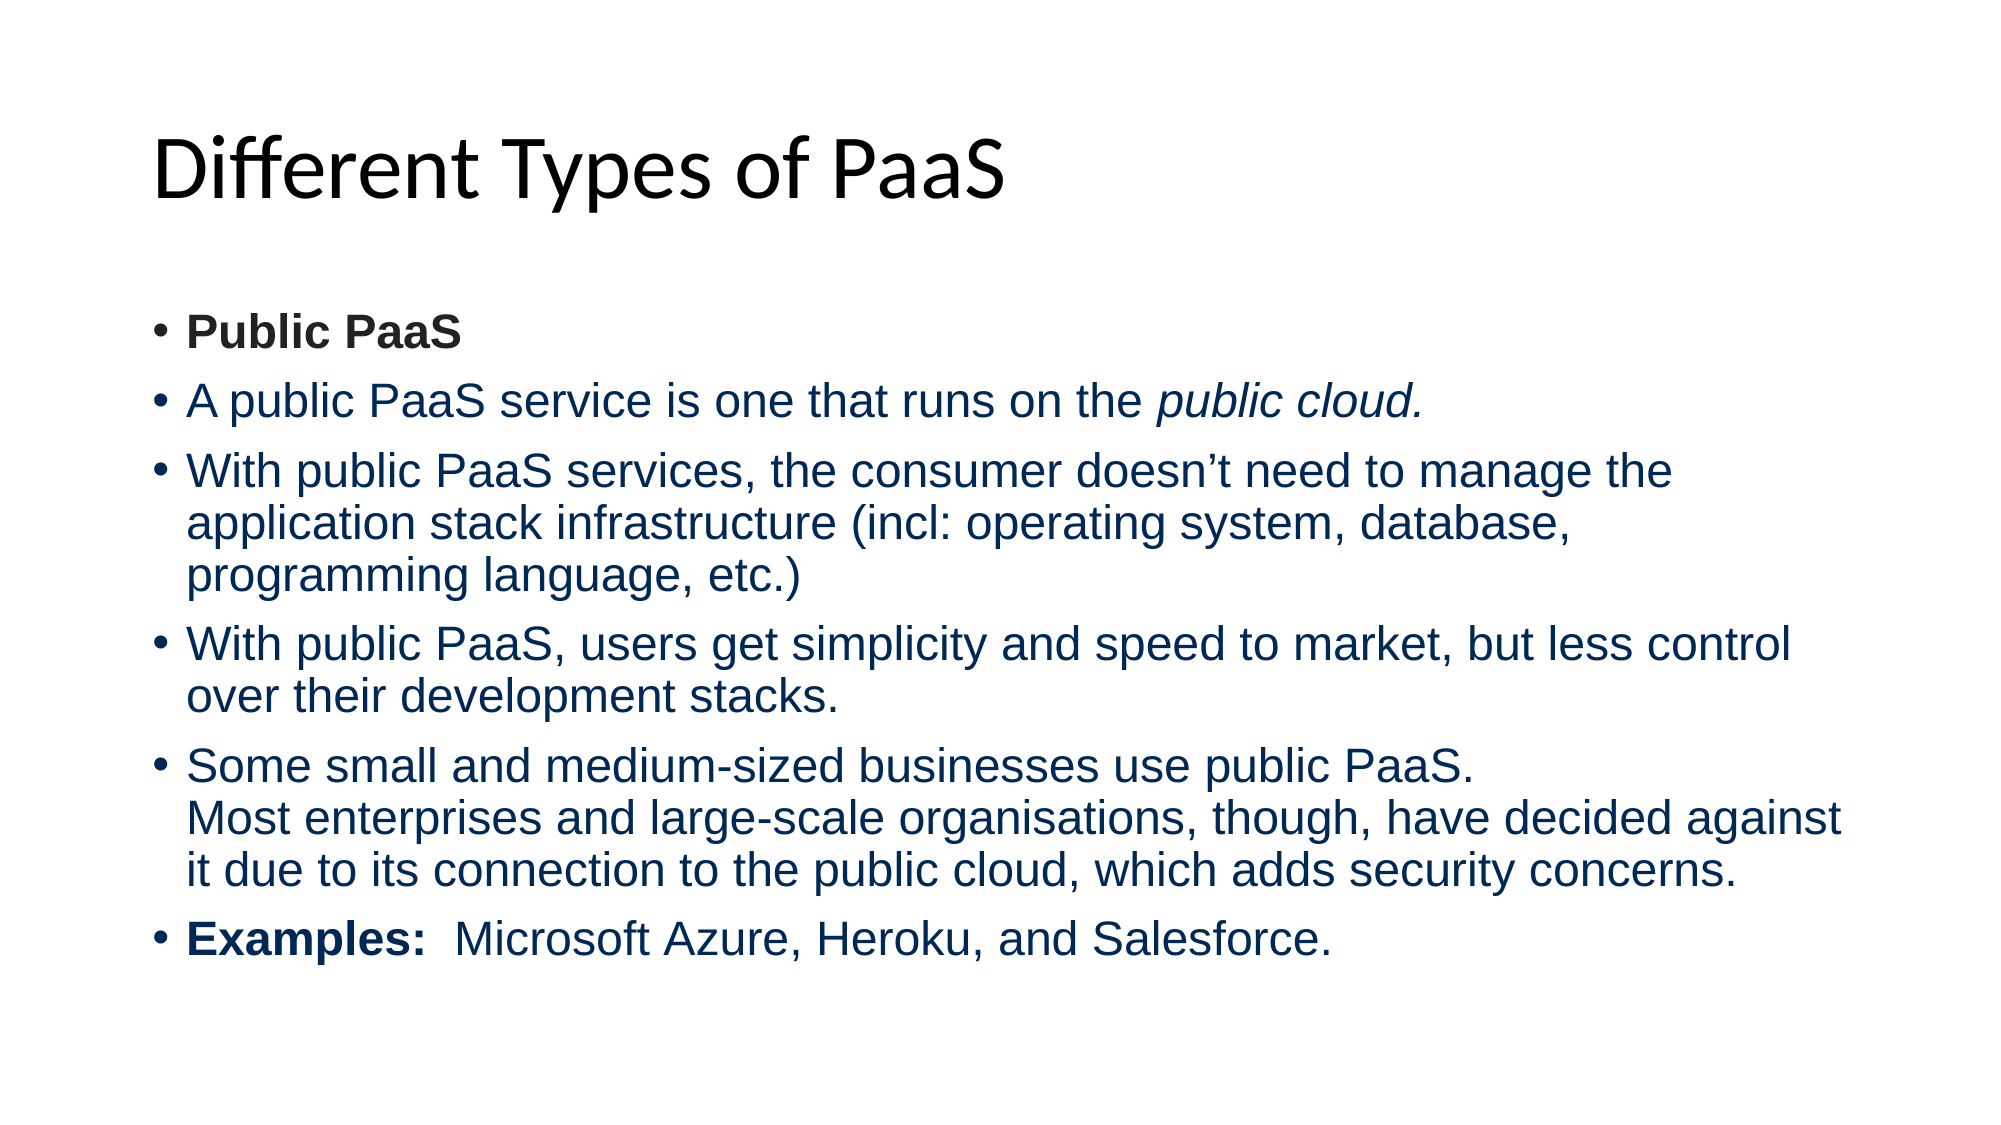

# Different Types of PaaS
Public PaaS
A public PaaS service is one that runs on the public cloud.
With public PaaS services, the consumer doesn’t need to manage the application stack infrastructure (incl: operating system, database, programming language, etc.)
With public PaaS, users get simplicity and speed to market, but less control over their development stacks.
Some small and medium-sized businesses use public PaaS. Most enterprises and large-scale organisations, though, have decided against it due to its connection to the public cloud, which adds security concerns.
Examples:  Microsoft Azure, Heroku, and Salesforce.